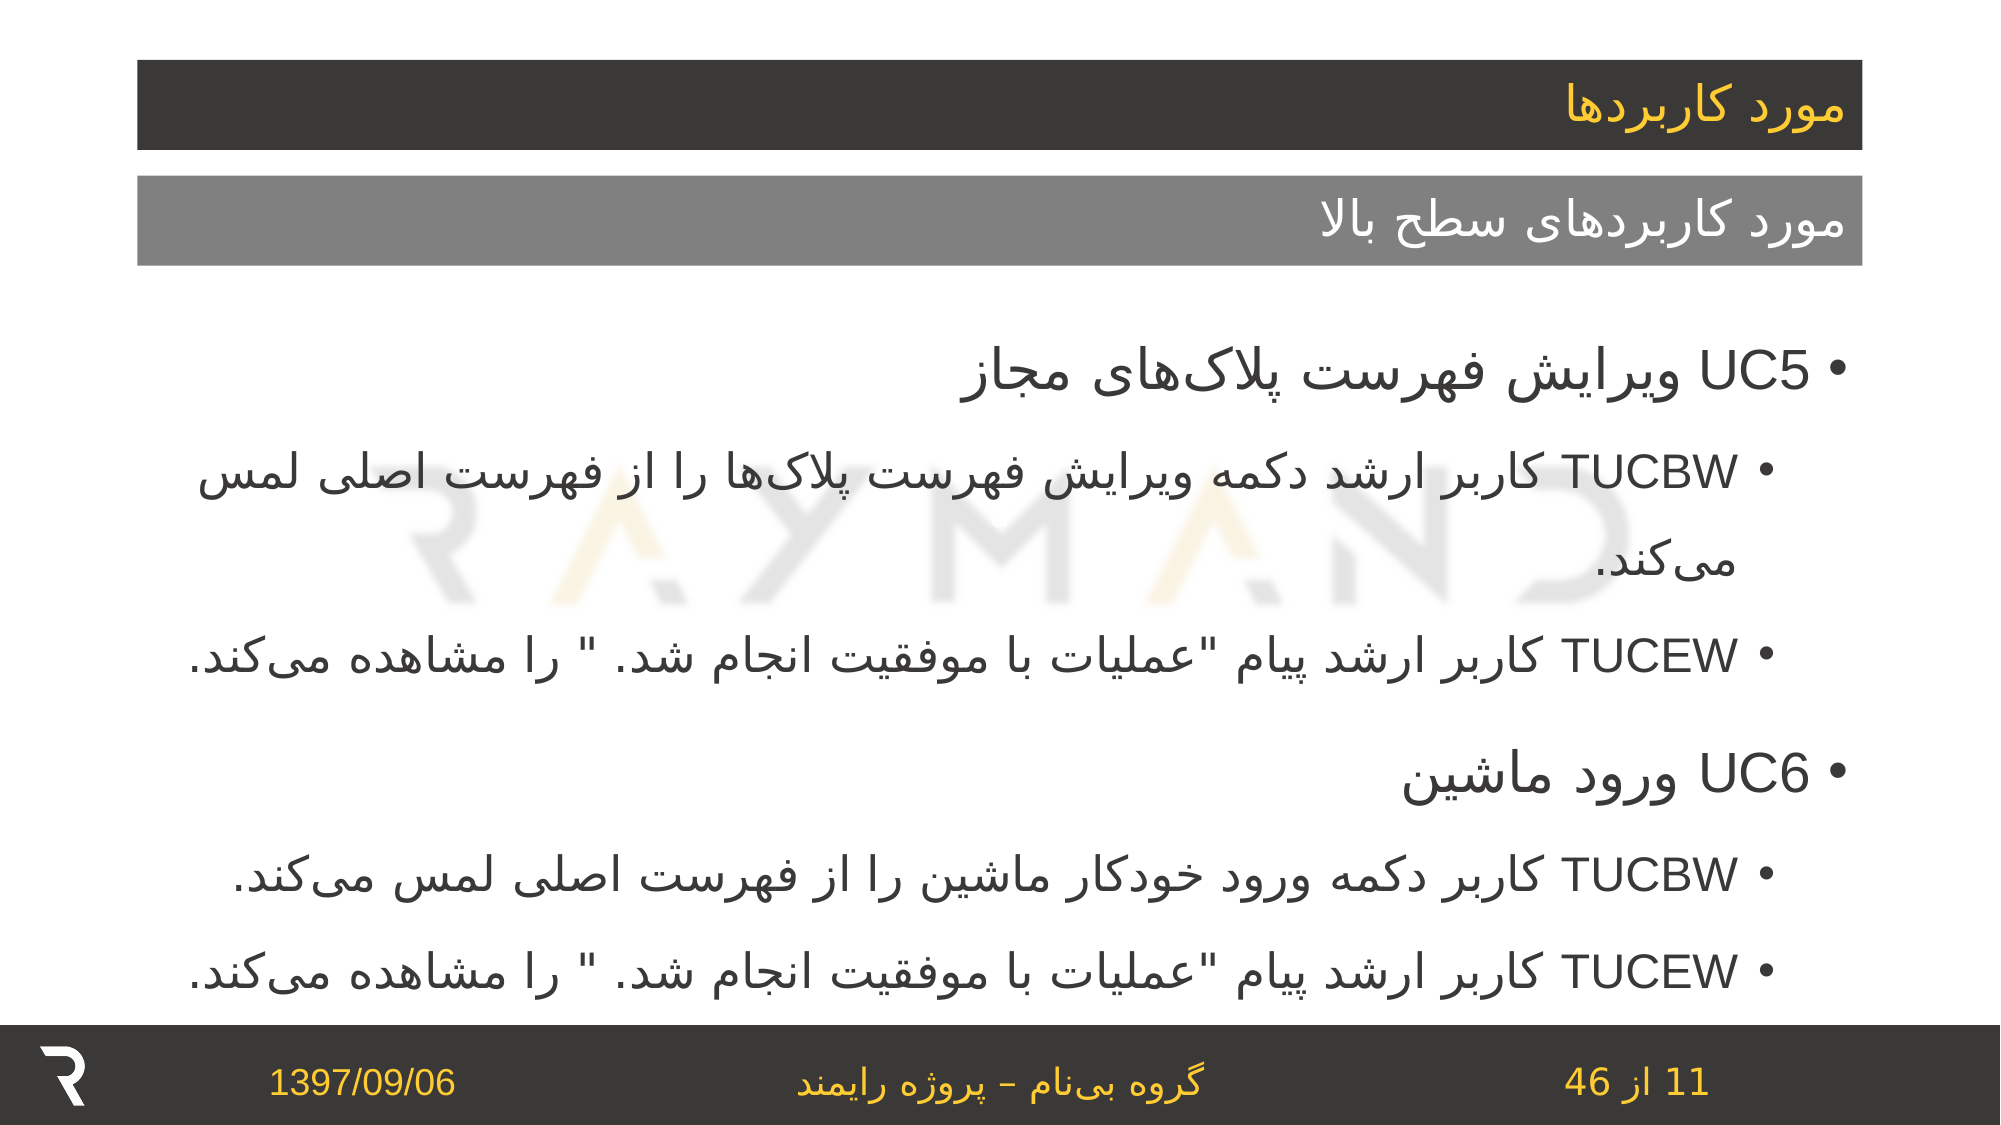

# مورد کاربردها
مورد کاربردهای سطح بالا
UC5 ویرایش فهرست پلاک‌های مجاز
TUCBW کاربر ارشد دکمه ویرایش فهرست پلاک‌ها را از فهرست اصلی لمس می‌کند.
TUCEW کاربر ارشد پیام "عملیات با موفقیت انجام شد. " را مشاهده می‌کند.
UC6 ورود ماشین
TUCBW کاربر دکمه‌ ورود خودکار ماشین را از فهرست اصلی لمس می‌کند.
TUCEW کاربر ارشد پیام "عملیات با موفقیت انجام شد. " را مشاهده می‌کند.